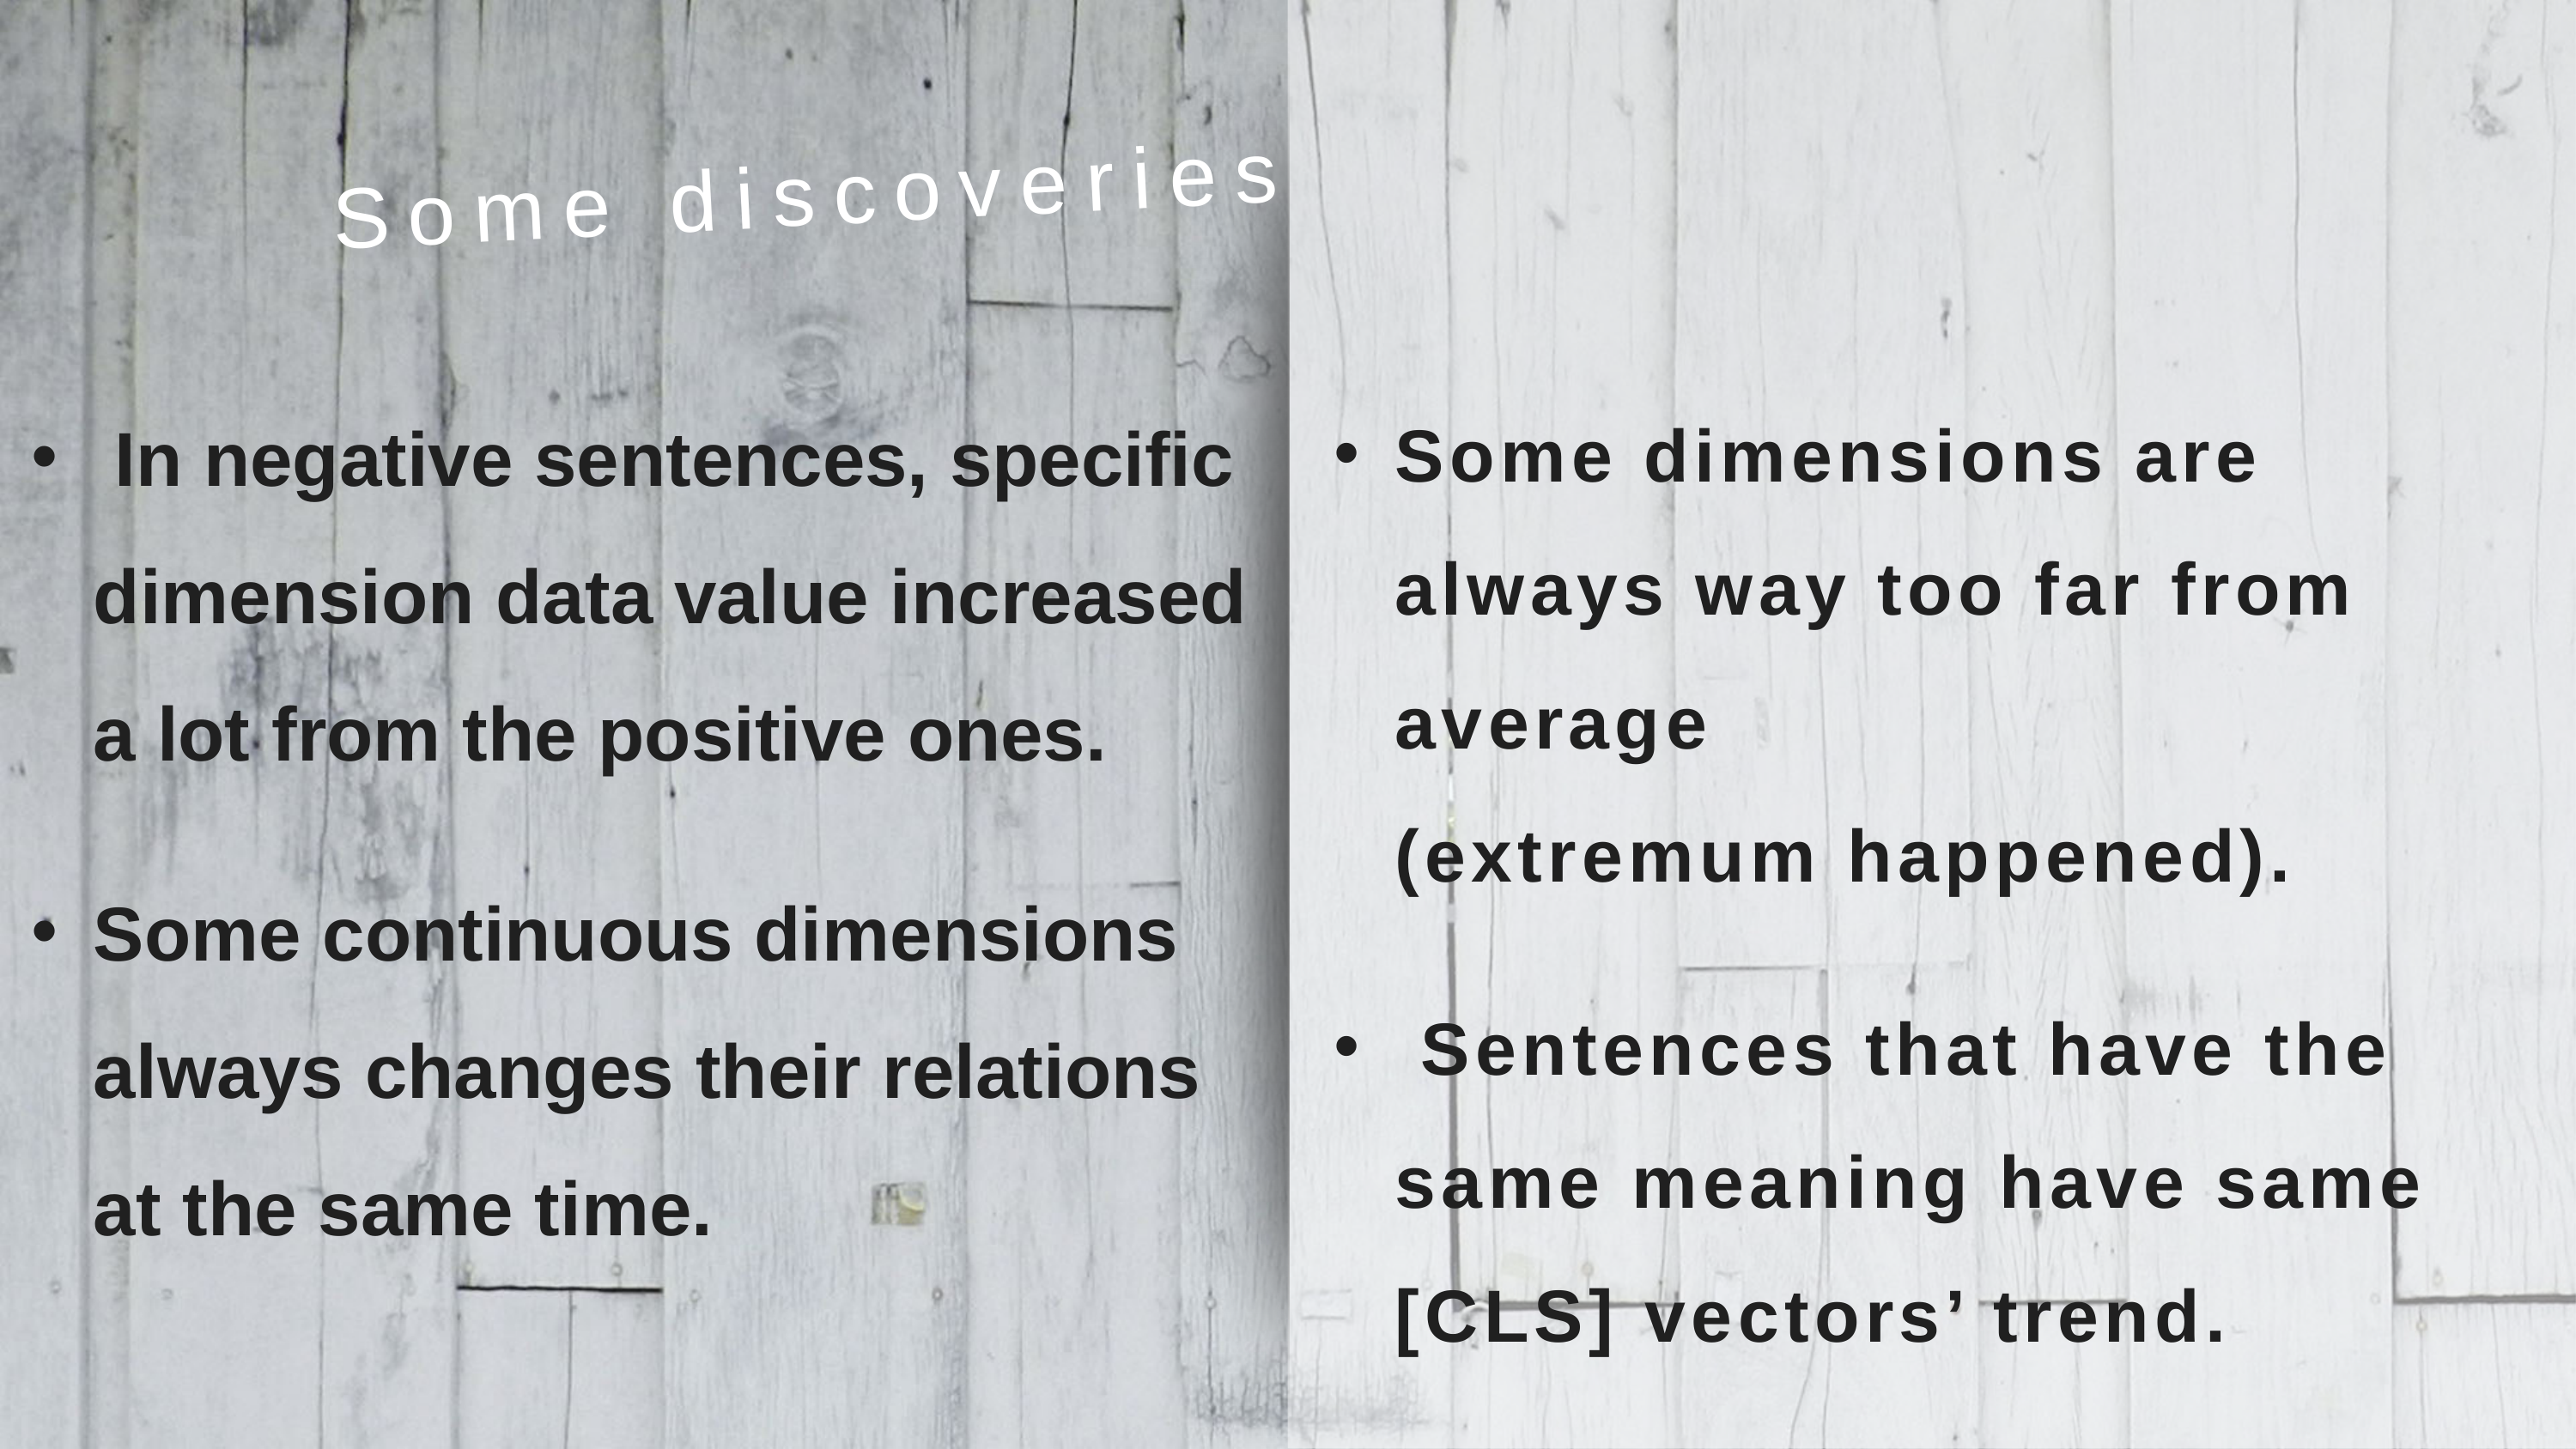

# Some discoveries
 In negative sentences, specific dimension data value increased a lot from the positive ones.
Some continuous dimensions always changes their relations at the same time.

Some dimensions are always way too far from average
(extremum happened).
 Sentences that have the same meaning have same [CLS] vectors’ trend.